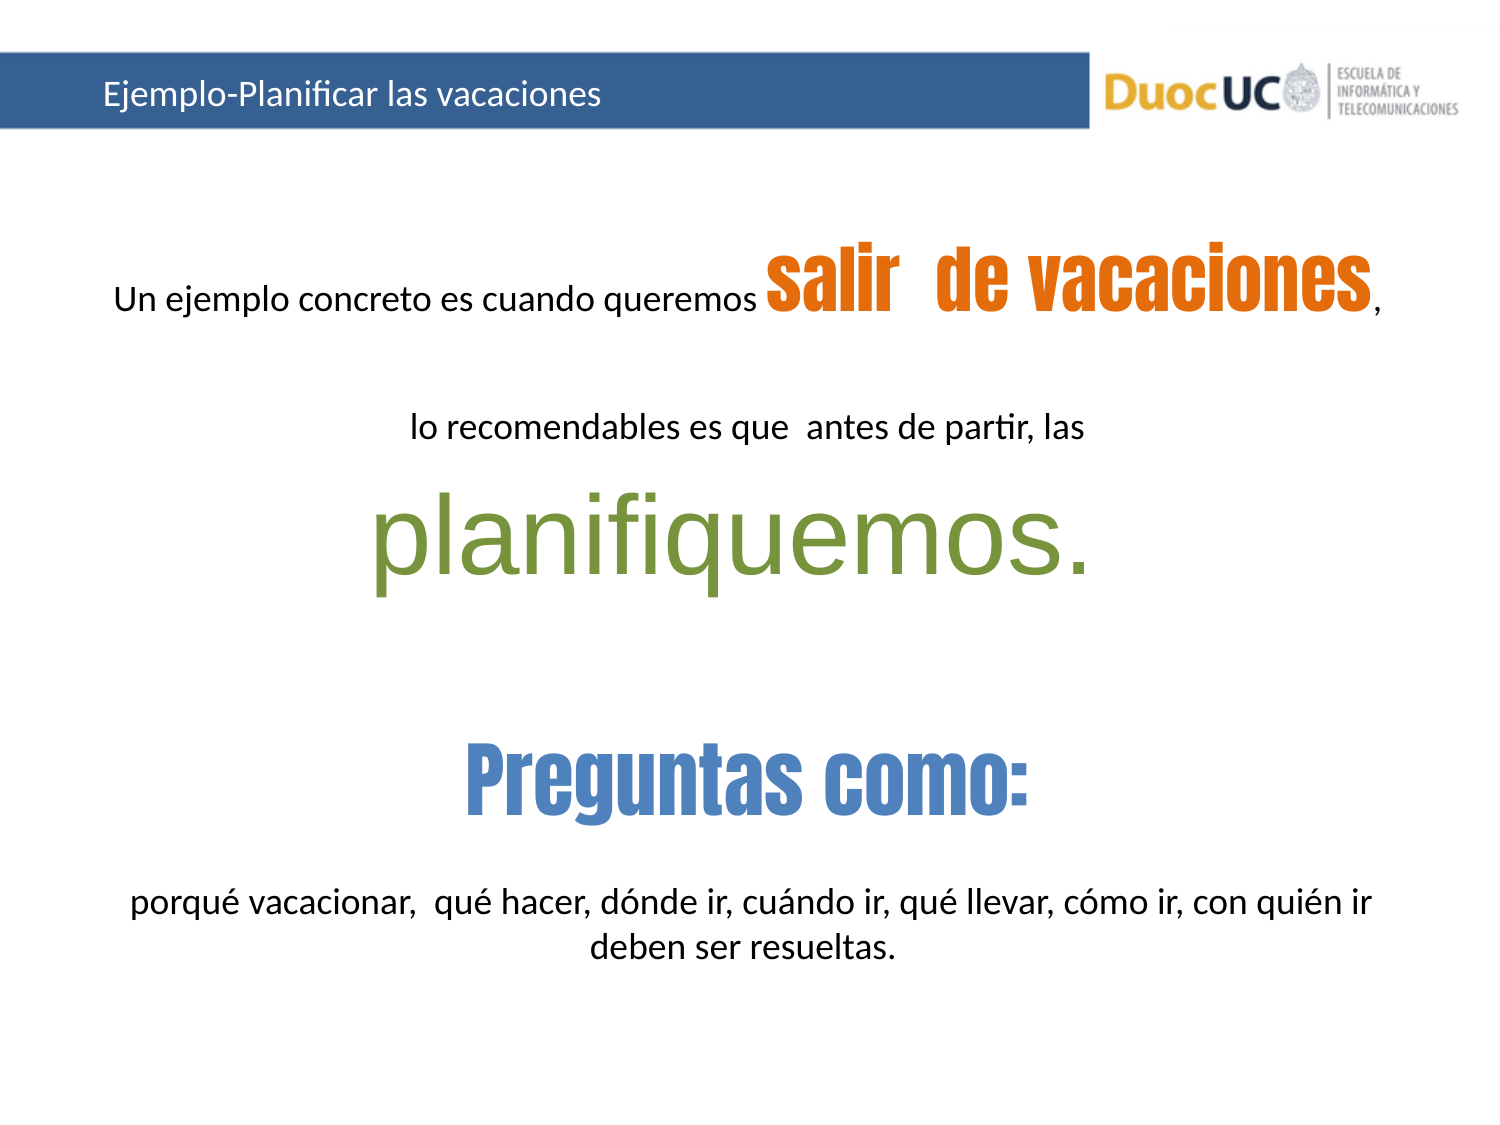

Ejemplo-Planificar las vacaciones

Un ejemplo concreto es cuando queremos salir  de vacaciones, lo recomendables es que  antes de partir, las planifiquemos.

Preguntas como:

 porqué vacacionar,  qué hacer, dónde ir, cuándo ir, qué llevar, cómo ir, con quién ir deben ser resueltas.